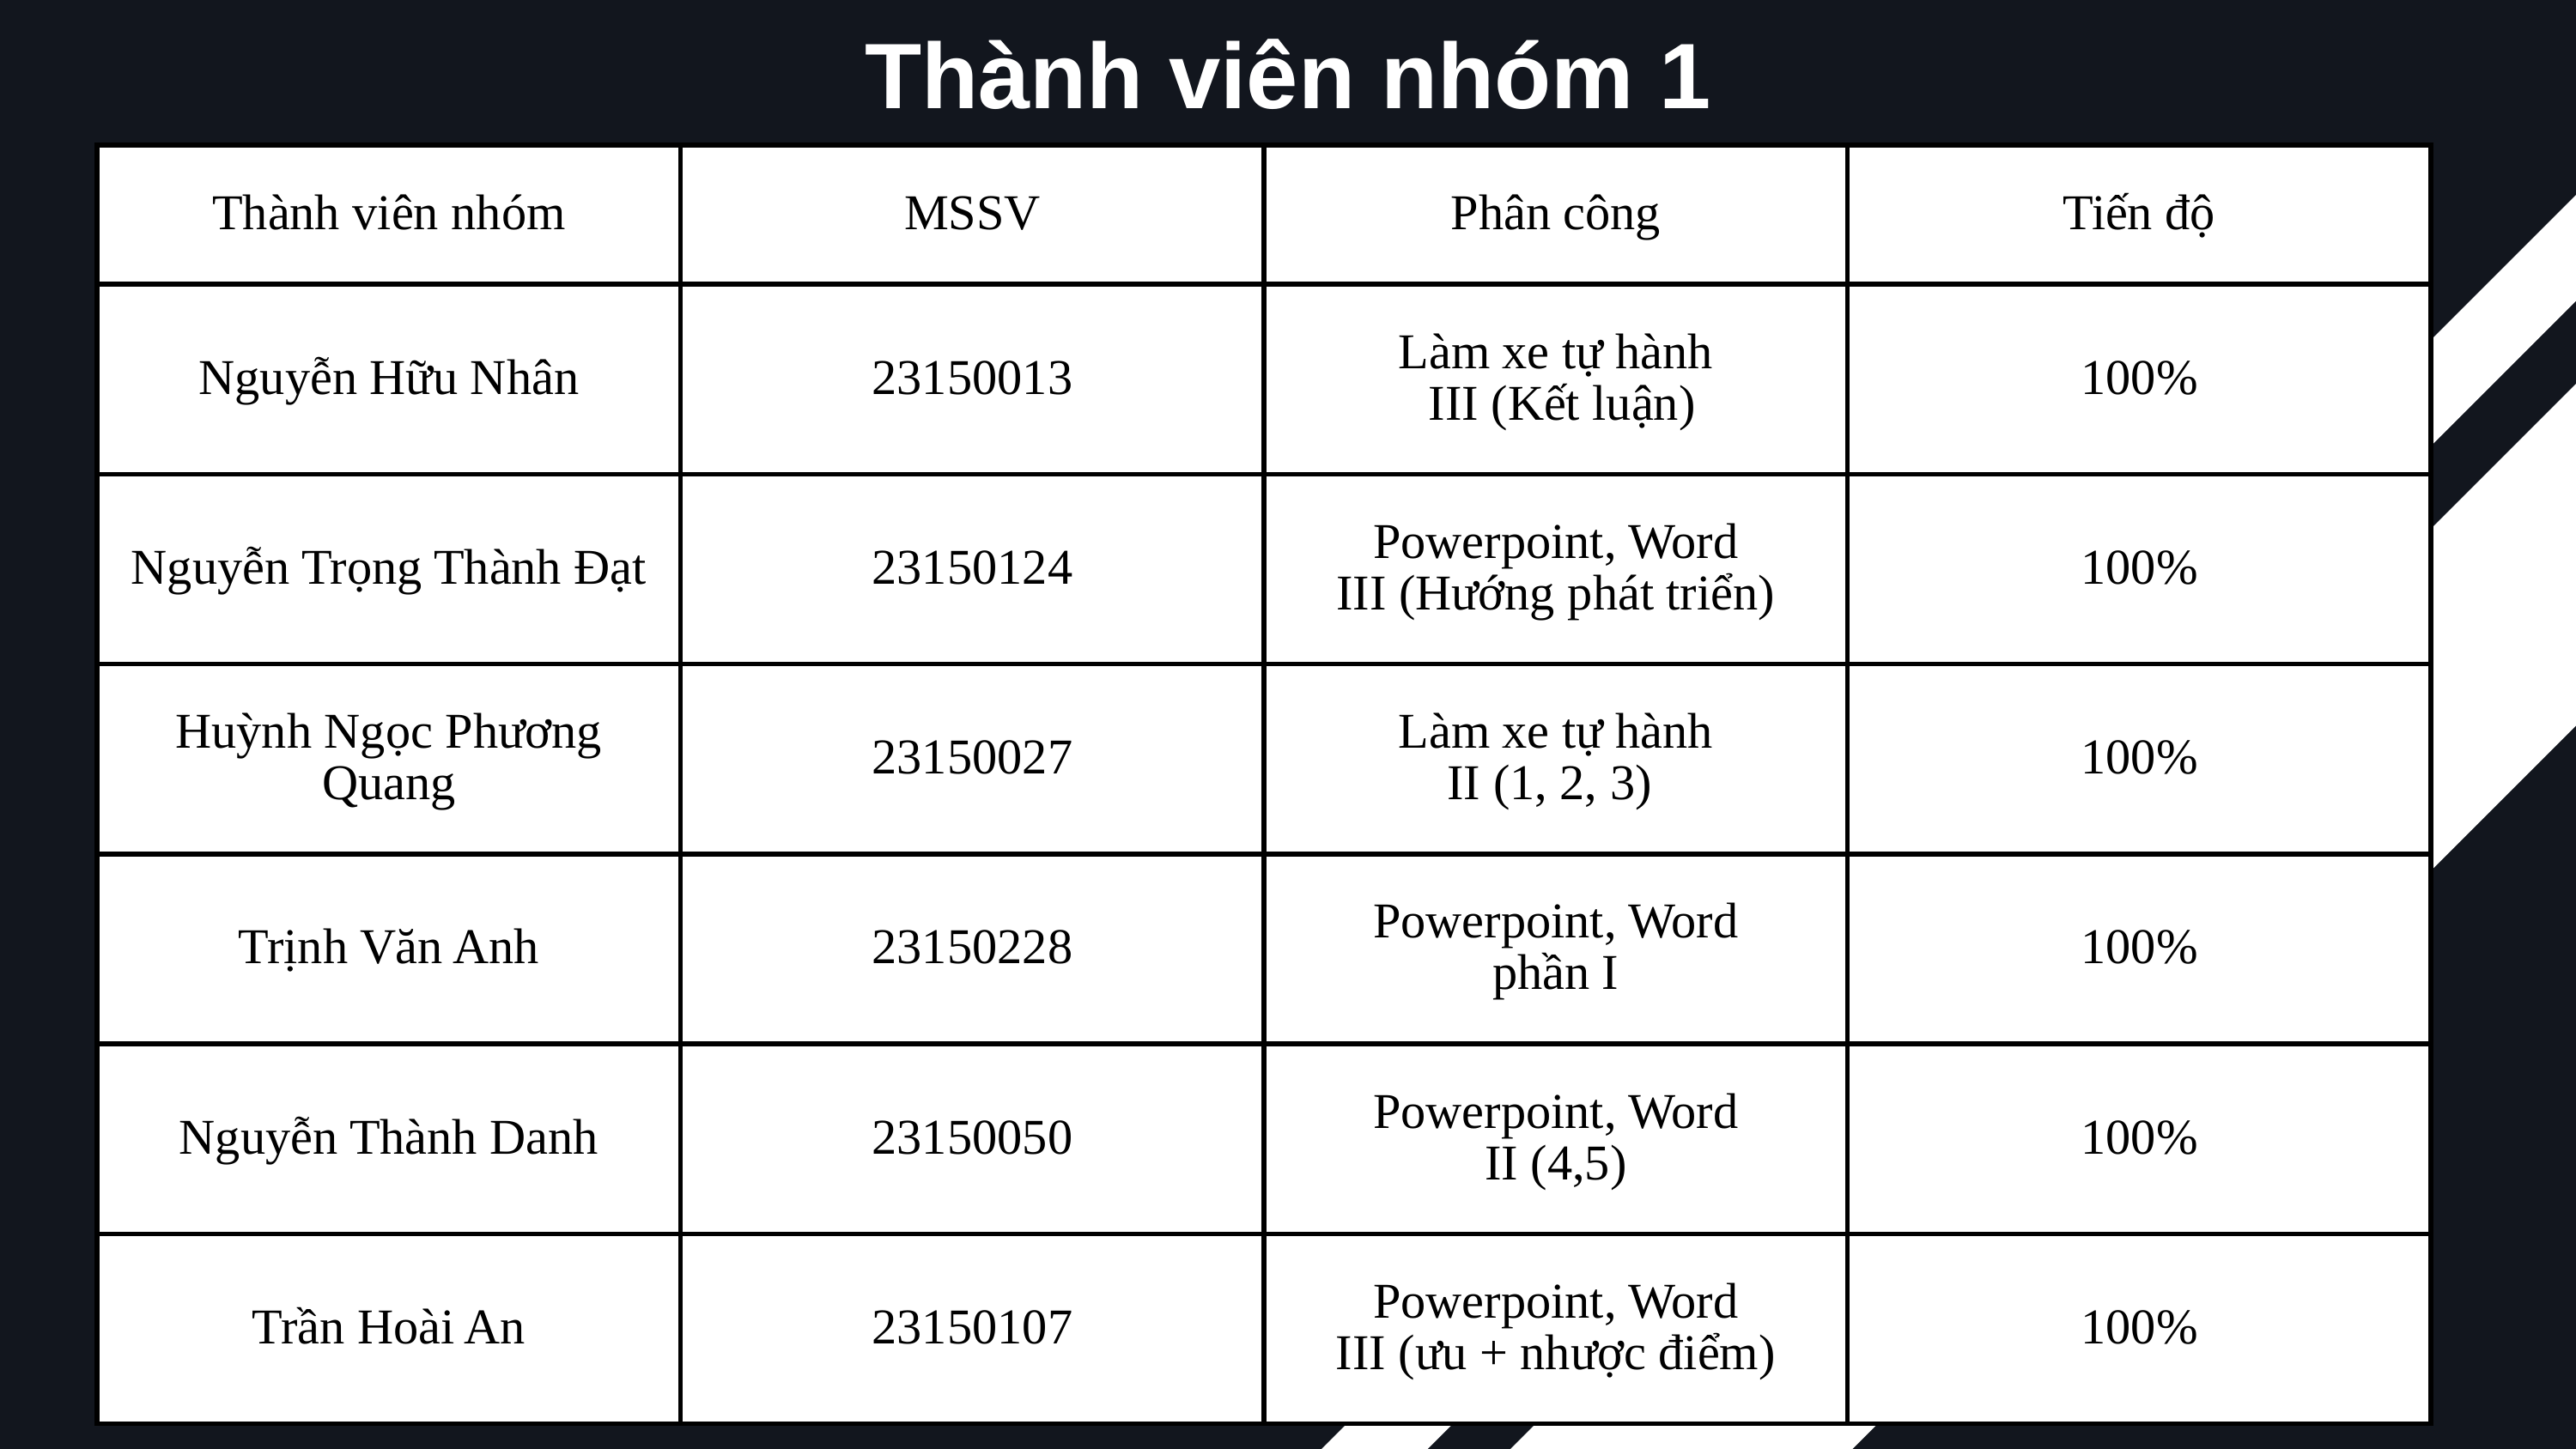

Thành viên nhóm 1
| Thành viên nhóm | MSSV | Phân công | Tiến độ |
| --- | --- | --- | --- |
| Nguyễn Hữu Nhân | 23150013 | Làm xe tự hành III (Kết luận) | 100% |
| Nguyễn Trọng Thành Đạt | 23150124 | Powerpoint, Word III (Hướng phát triển) | 100% |
| Huỳnh Ngọc Phương Quang | 23150027 | Làm xe tự hành II (1, 2, 3) | 100% |
| Trịnh Văn Anh | 23150228 | Powerpoint, Word phần I | 100% |
| Nguyễn Thành Danh | 23150050 | Powerpoint, Word II (4,5) | 100% |
| Trần Hoài An | 23150107 | Powerpoint, Word III (ưu + nhược điểm) | 100% |